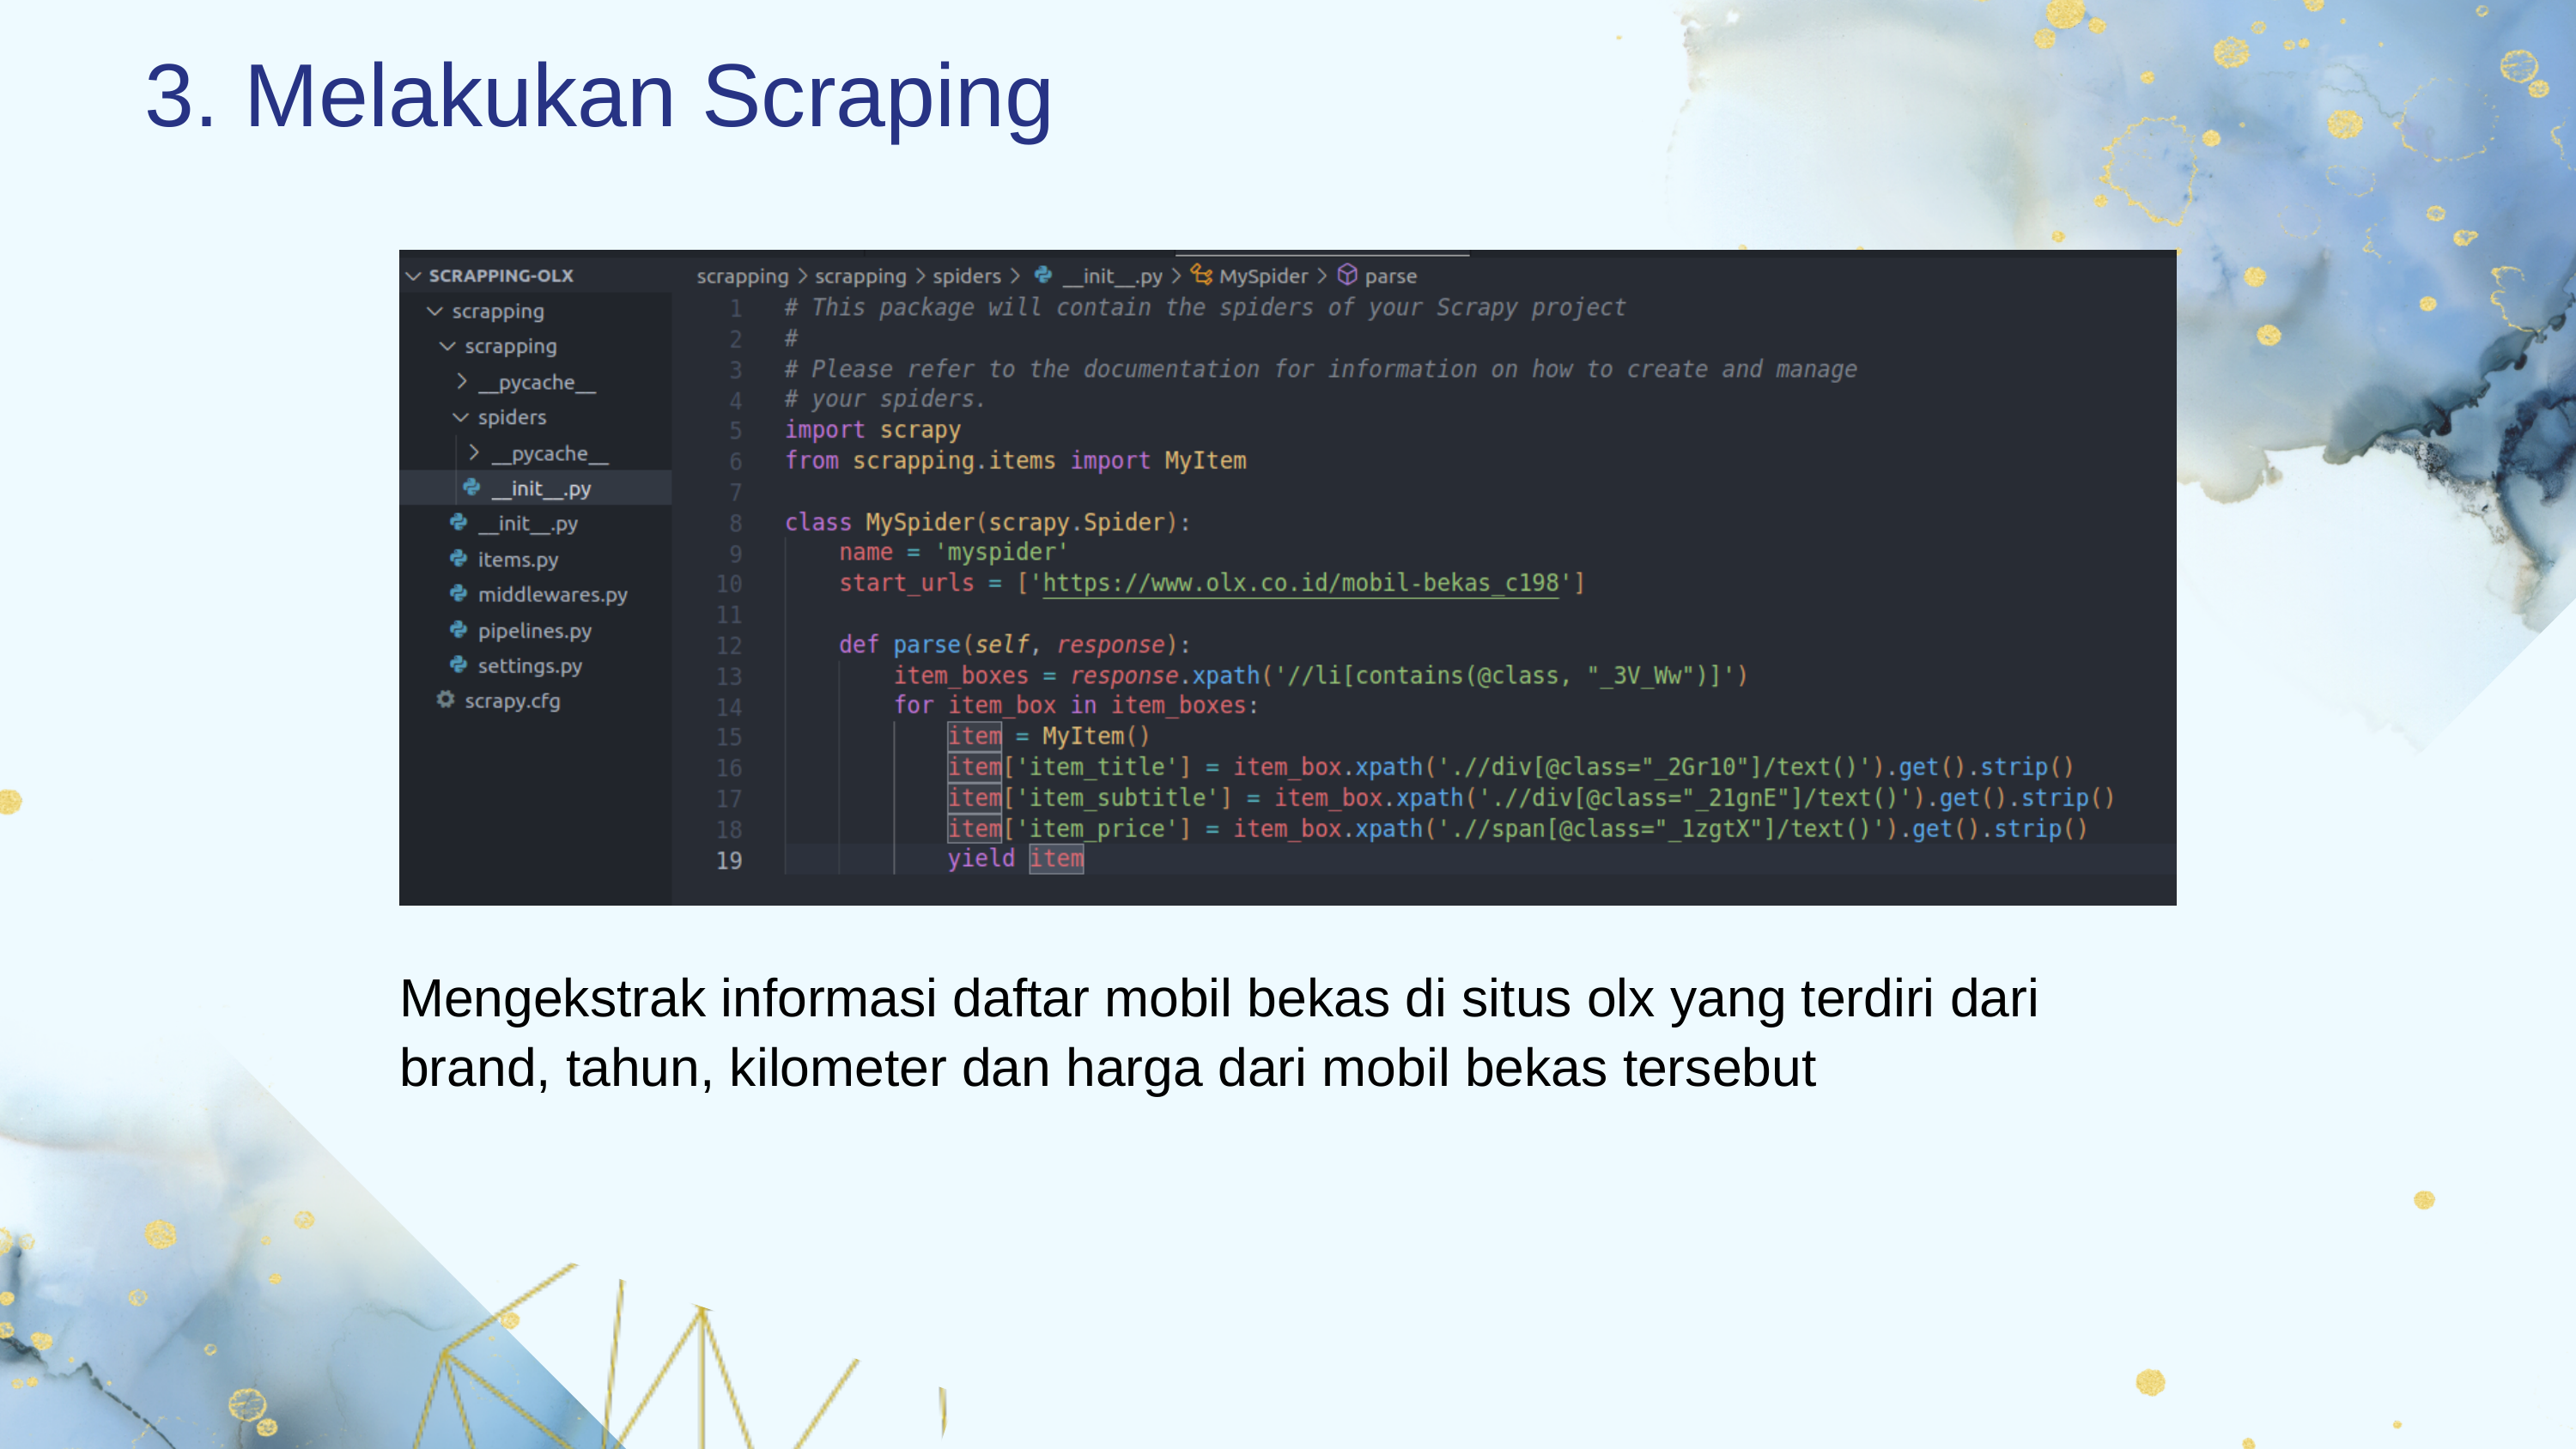

3. Melakukan Scraping

Mengekstrak informasi daftar mobil bekas di situs olx yang terdiri dari brand, tahun, kilometer dan harga dari mobil bekas tersebut